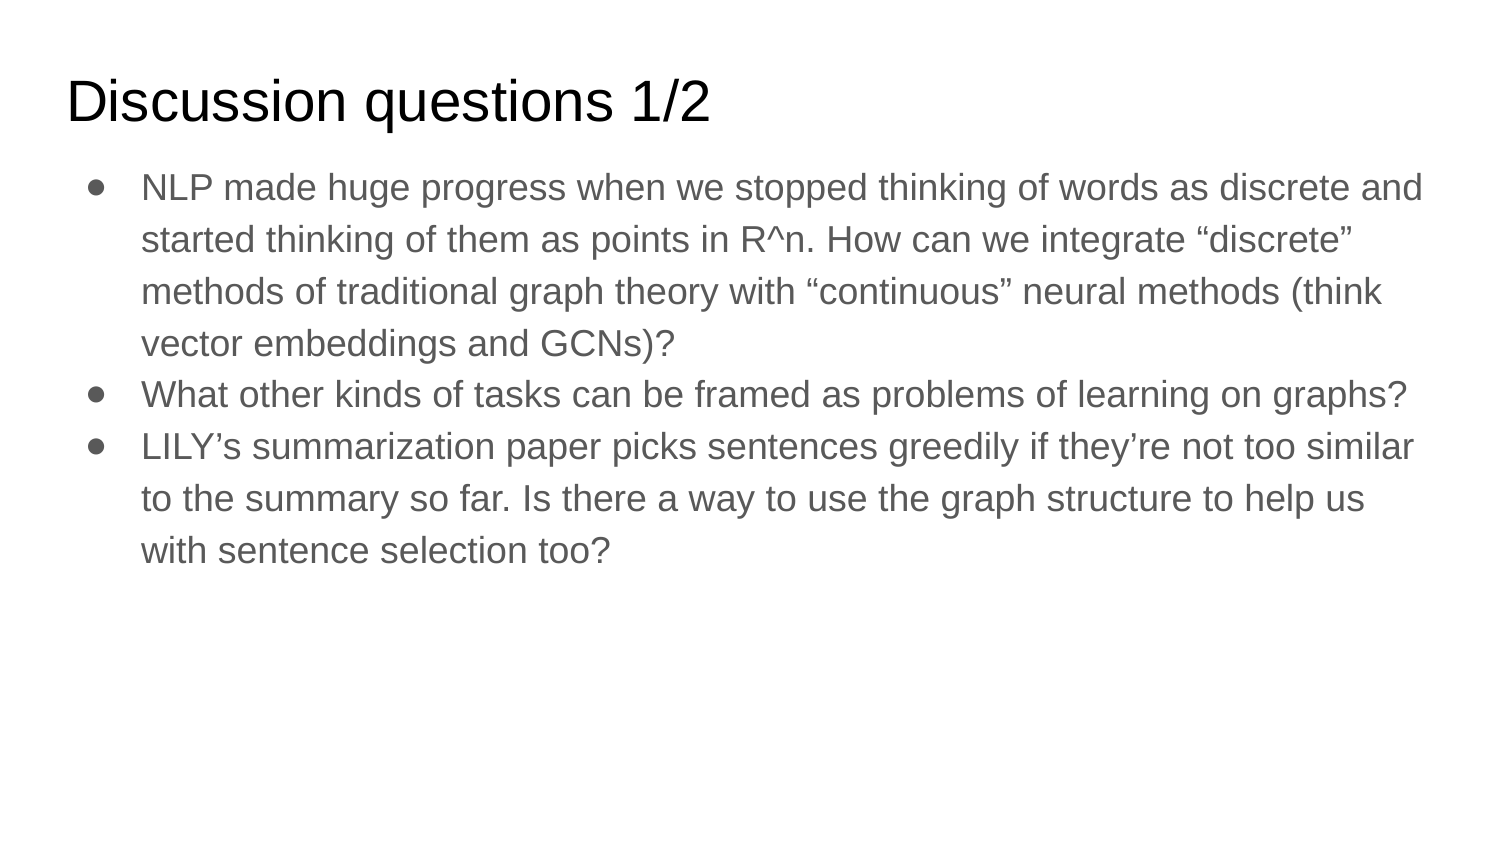

# Discussion questions 1/2
NLP made huge progress when we stopped thinking of words as discrete and started thinking of them as points in R^n. How can we integrate “discrete” methods of traditional graph theory with “continuous” neural methods (think vector embeddings and GCNs)?
What other kinds of tasks can be framed as problems of learning on graphs?
LILY’s summarization paper picks sentences greedily if they’re not too similar to the summary so far. Is there a way to use the graph structure to help us with sentence selection too?